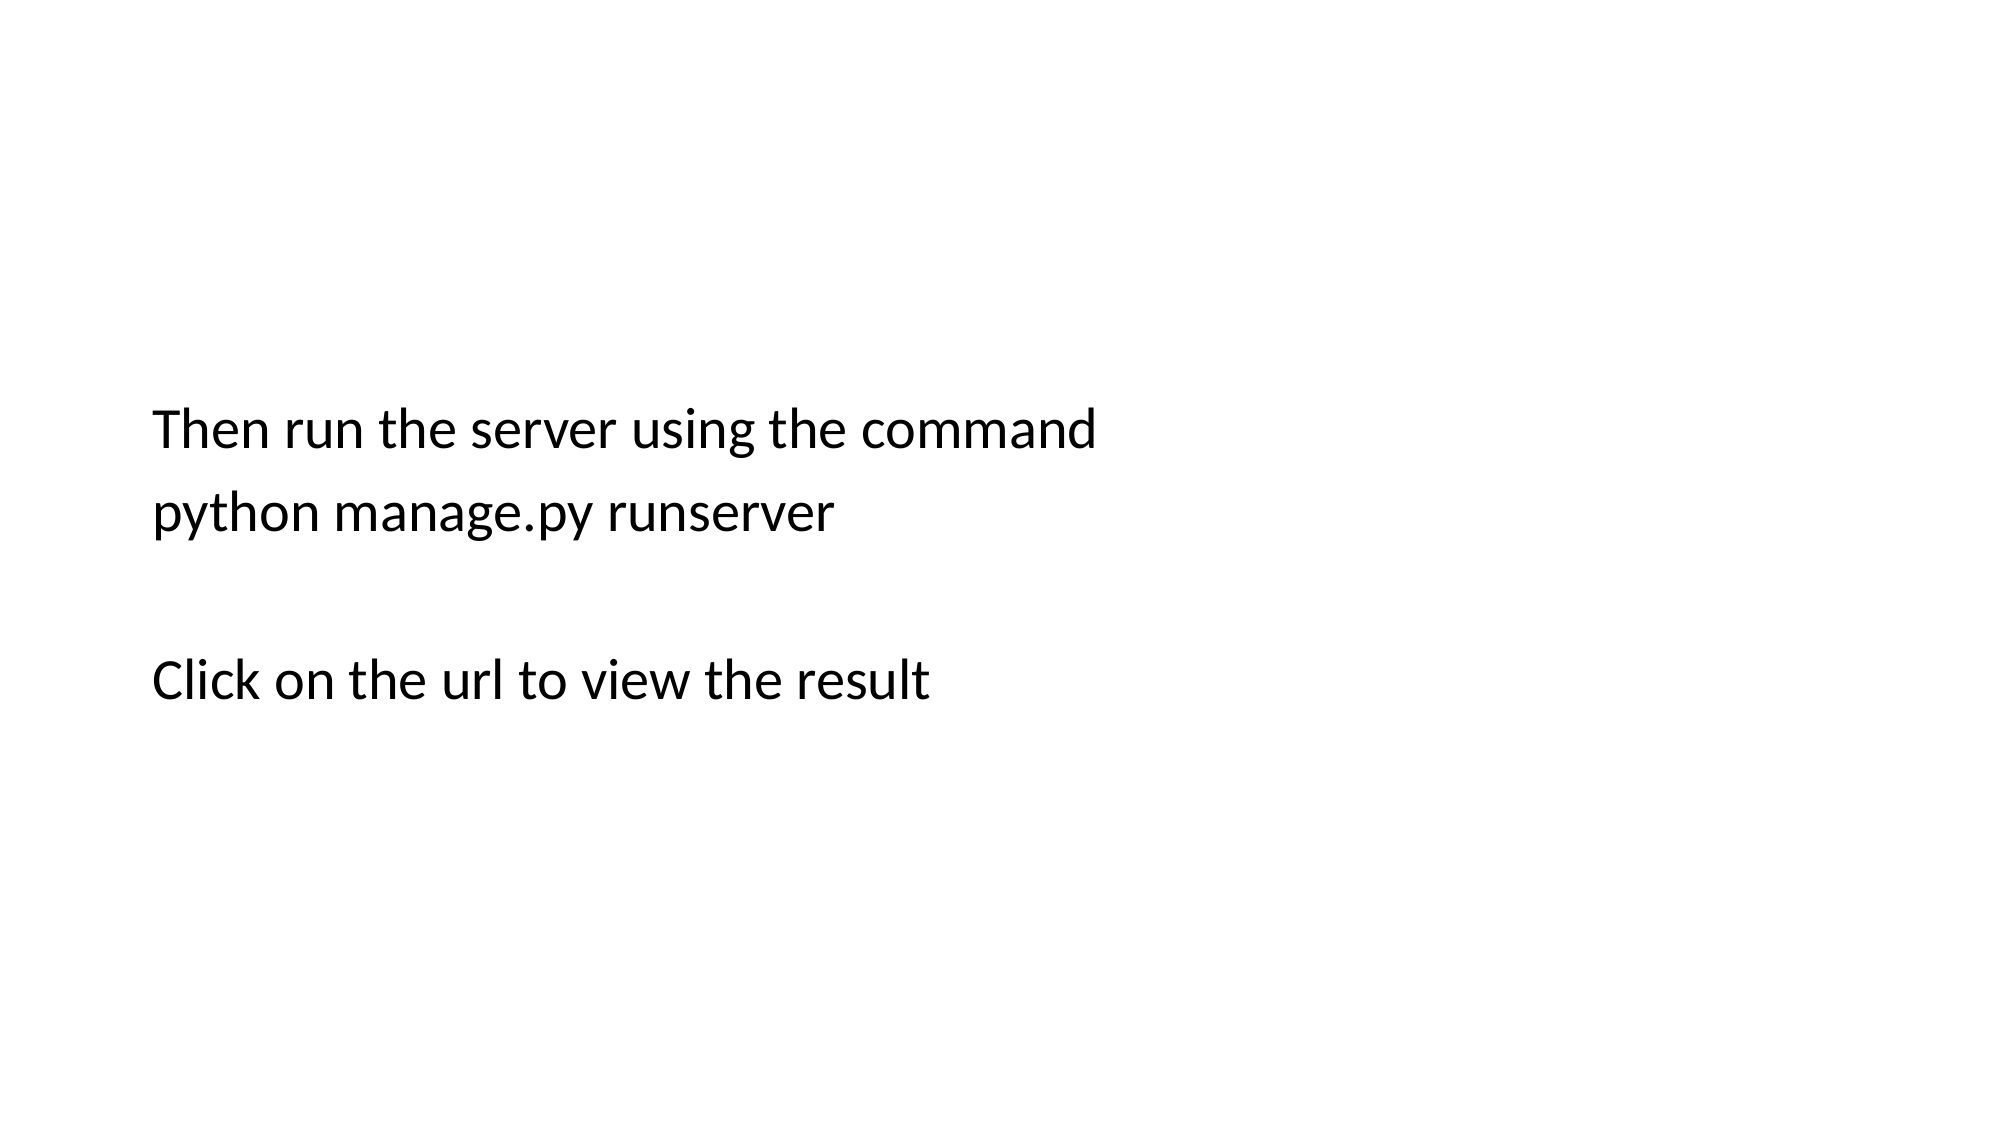

#

Then run the server using the command
python manage.py runserver

Click on the url to view the result